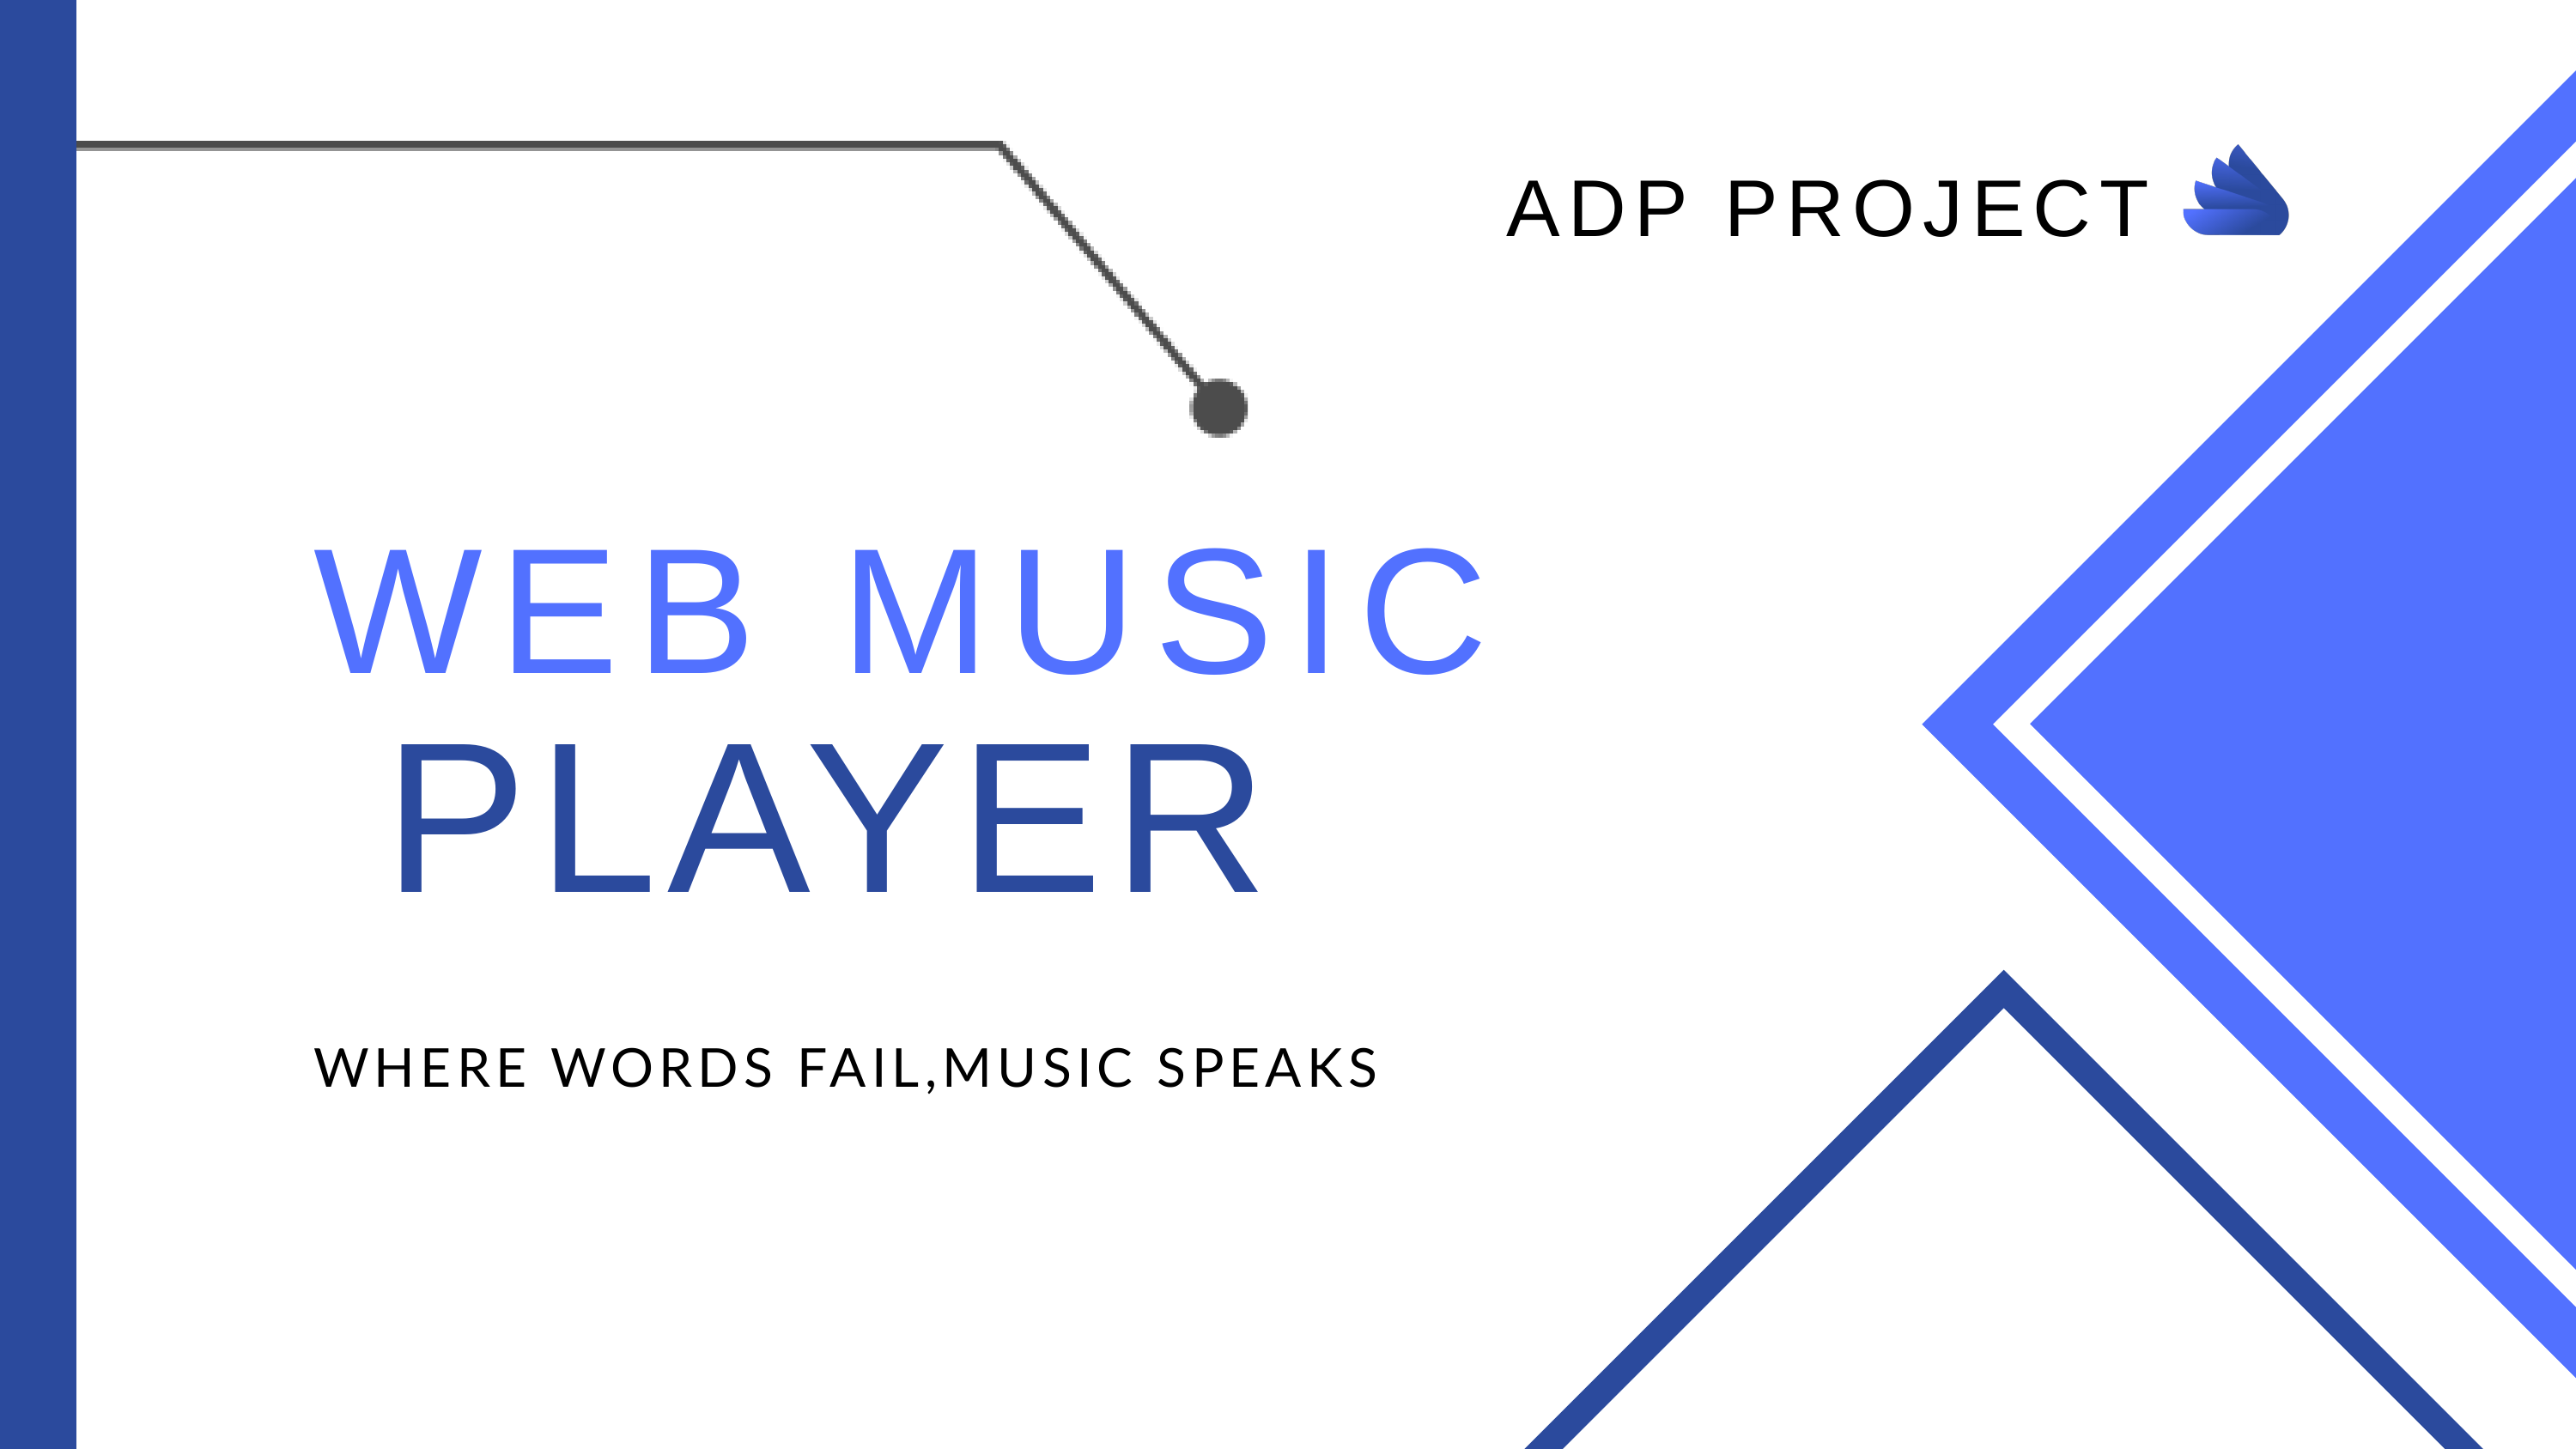

ADP PROJECT

WEB MUSIC
 PLAYER
WHERE WORDS FAIL,MUSIC SPEAKS